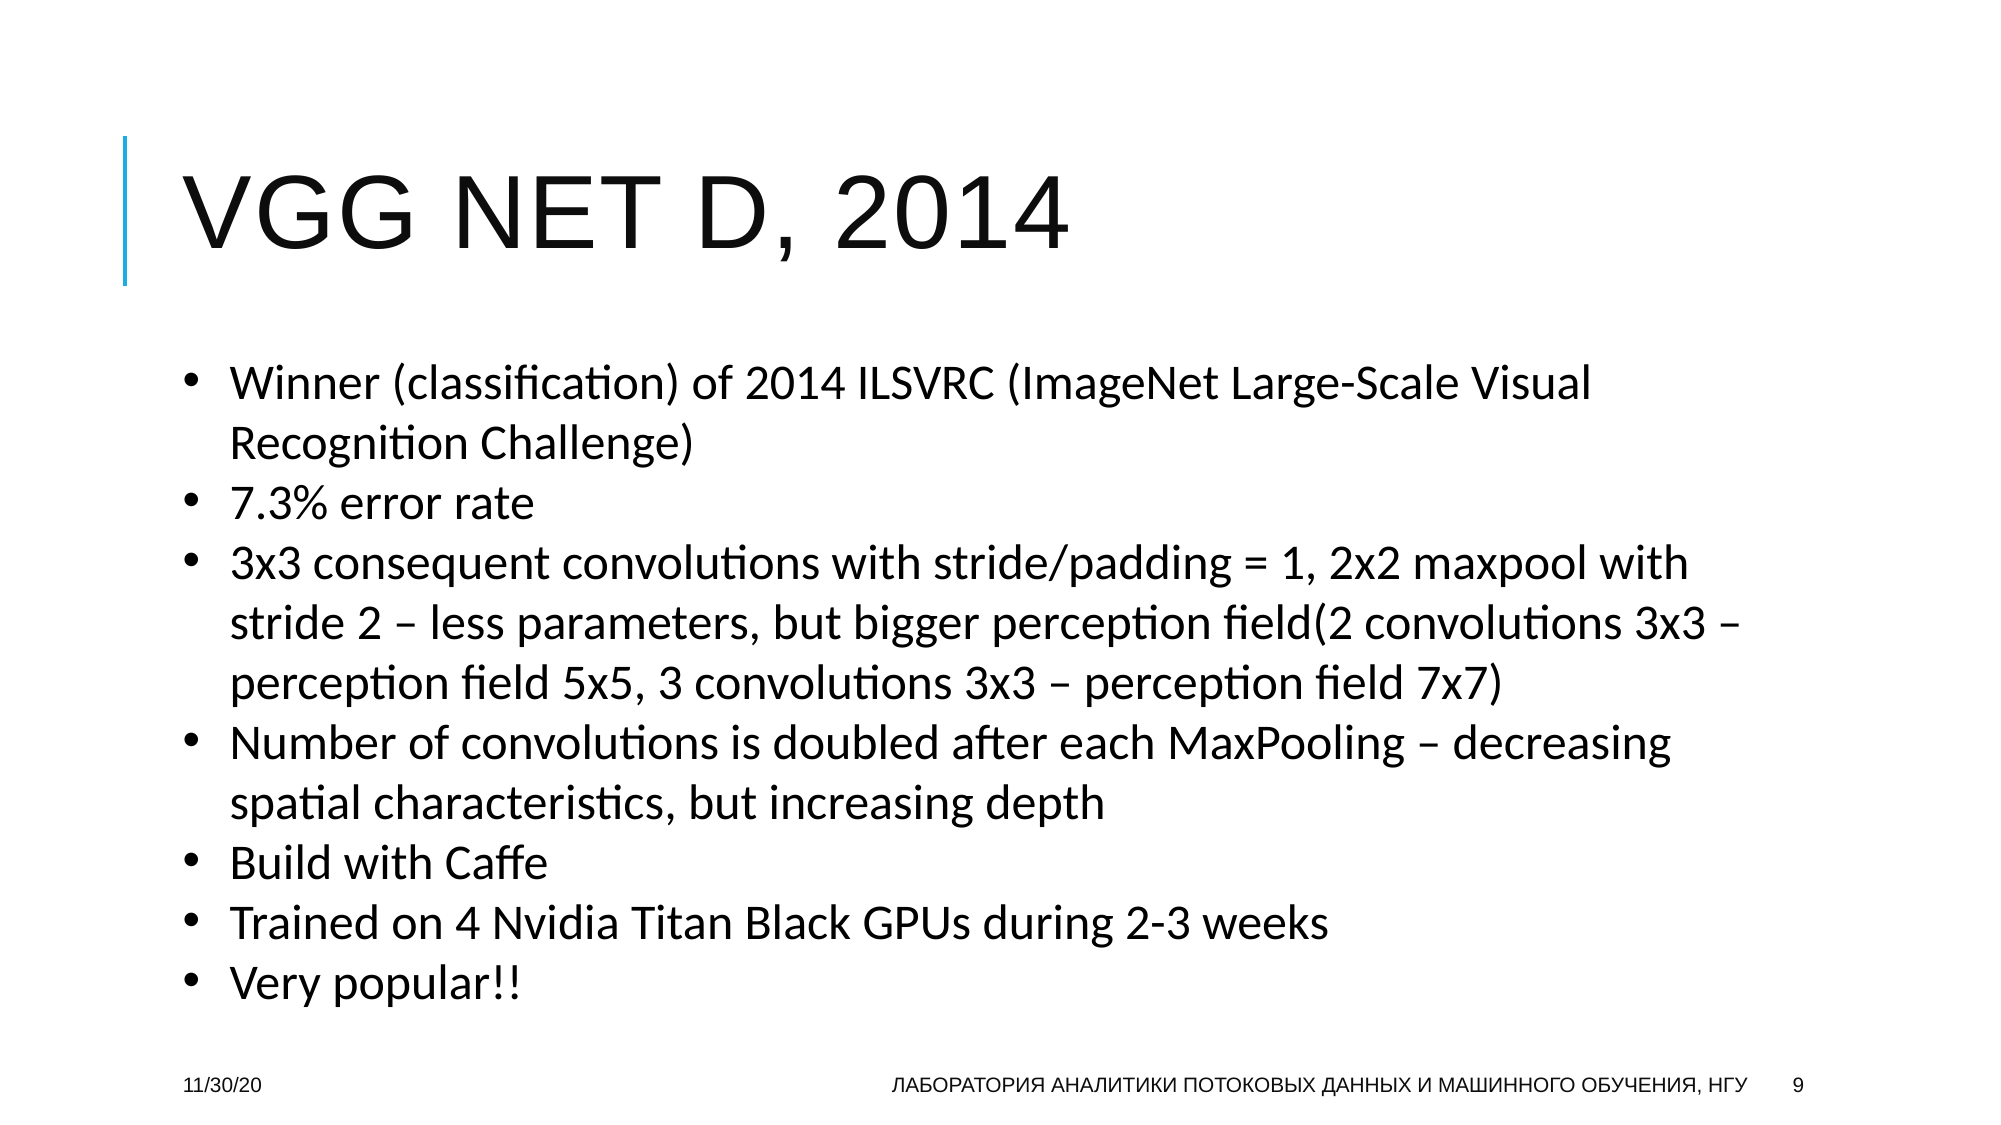

# VGG net D, 2014
Winner (classification) of 2014 ILSVRC (ImageNet Large-Scale Visual Recognition Challenge)
7.3% error rate
3x3 consequent convolutions with stride/padding = 1, 2х2 maxpool with stride 2 – less parameters, but bigger perception field(2 convolutions 3х3 – perception field 5х5, 3 convolutions 3х3 – perception field 7х7)
Number of convolutions is doubled after each MaxPooling – decreasing spatial characteristics, but increasing depth
Build with Caffe
Trained on 4 Nvidia Titan Black GPUs during 2-3 weeks
Very popular!!
11/30/20
Лаборатория аналитики потоковых данных и машинного обучения, НГУ
9